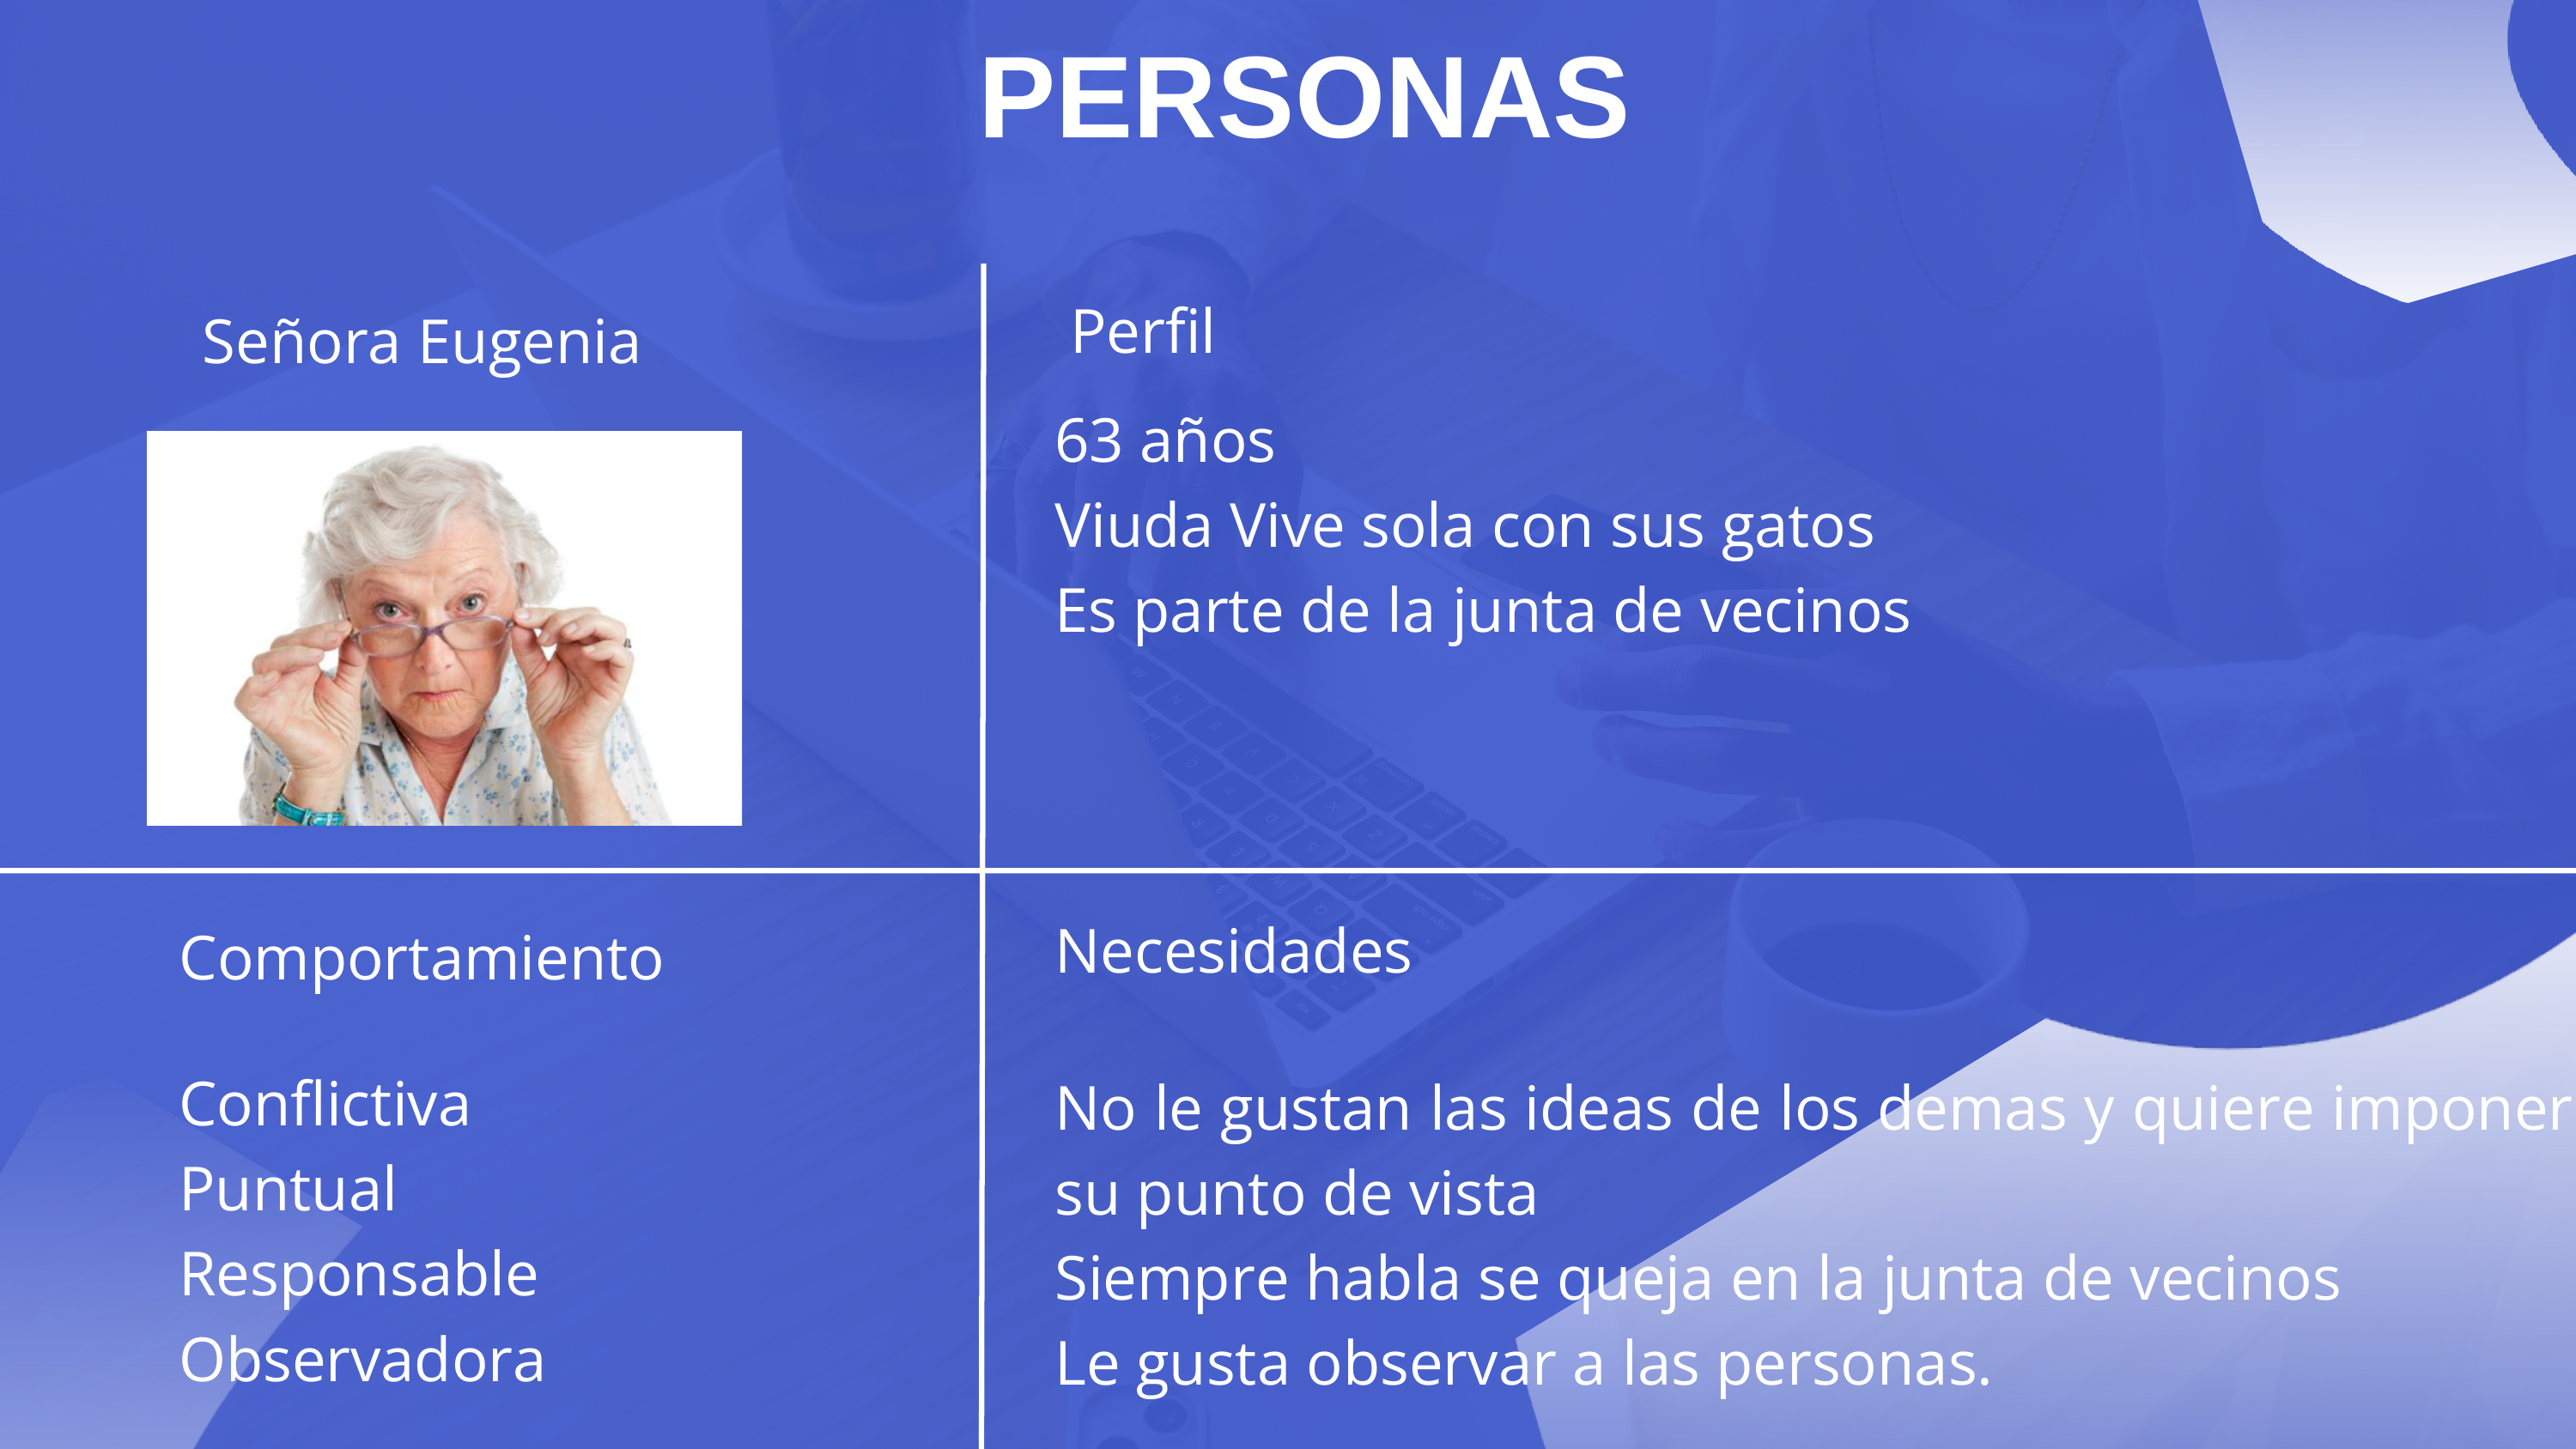

PERSONAS

Perfil
Señora Eugenia
63 años
Viuda Vive sola con sus gatos
Es parte de la junta de vecinos

Necesidades

Comportamiento

Conflictiva
Puntual
Responsable
Observadora

No le gustan las ideas de los demas y quiere imponer su punto de vista
Siempre habla se queja en la junta de vecinos
Le gusta observar a las personas.